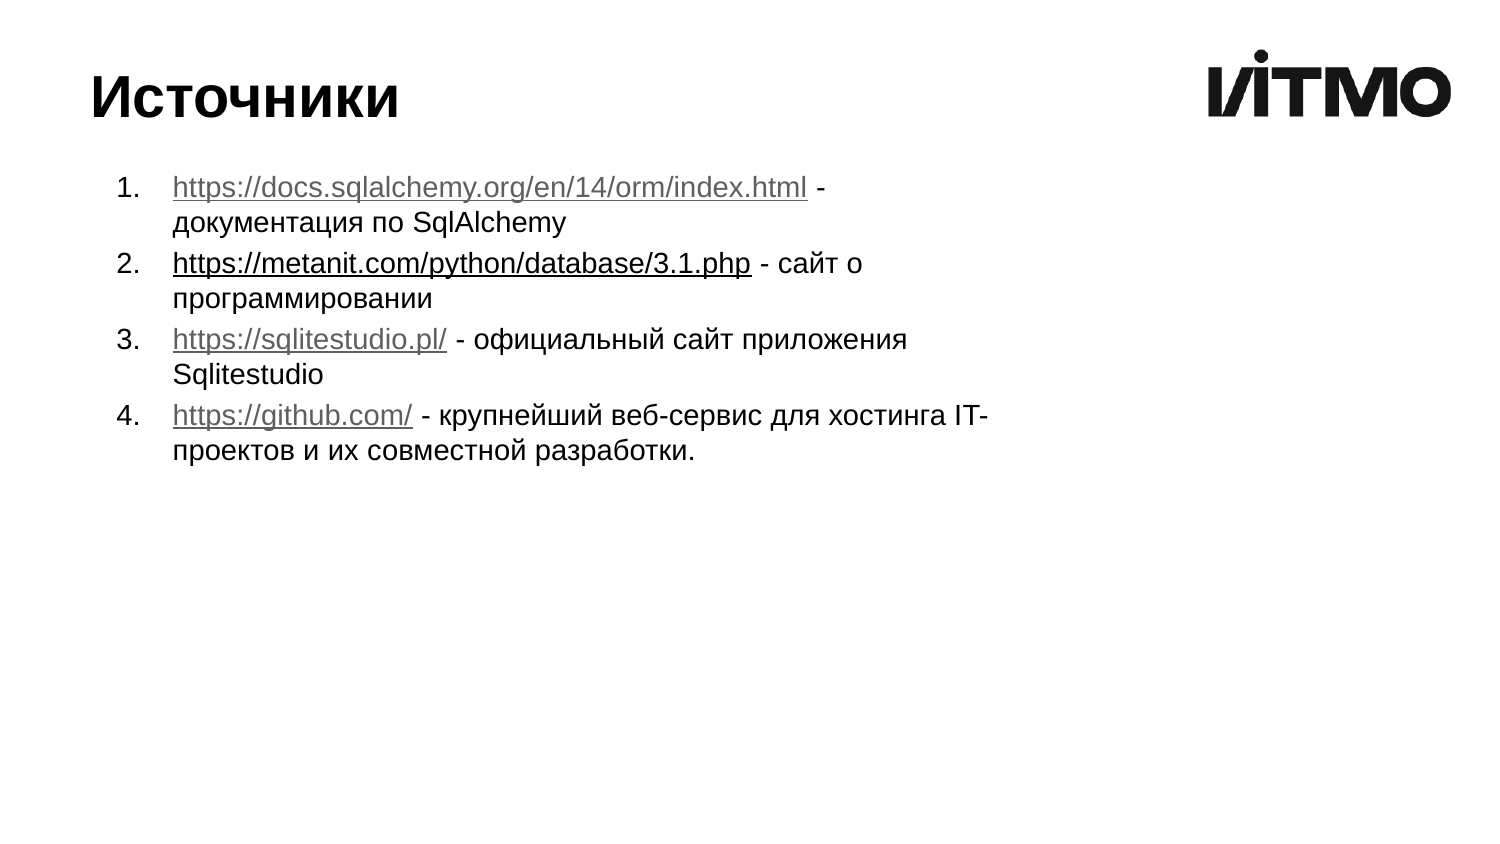

# Источники
https://docs.sqlalchemy.org/en/14/orm/index.html - документация по SqlAlchemy
https://metanit.com/python/database/3.1.php - сайт о программировании
https://sqlitestudio.pl/ - официальный сайт приложения Sqlitestudio
https://github.com/ - крупнейший веб-сервис для хостинга IT-проектов и их совместной разработки.